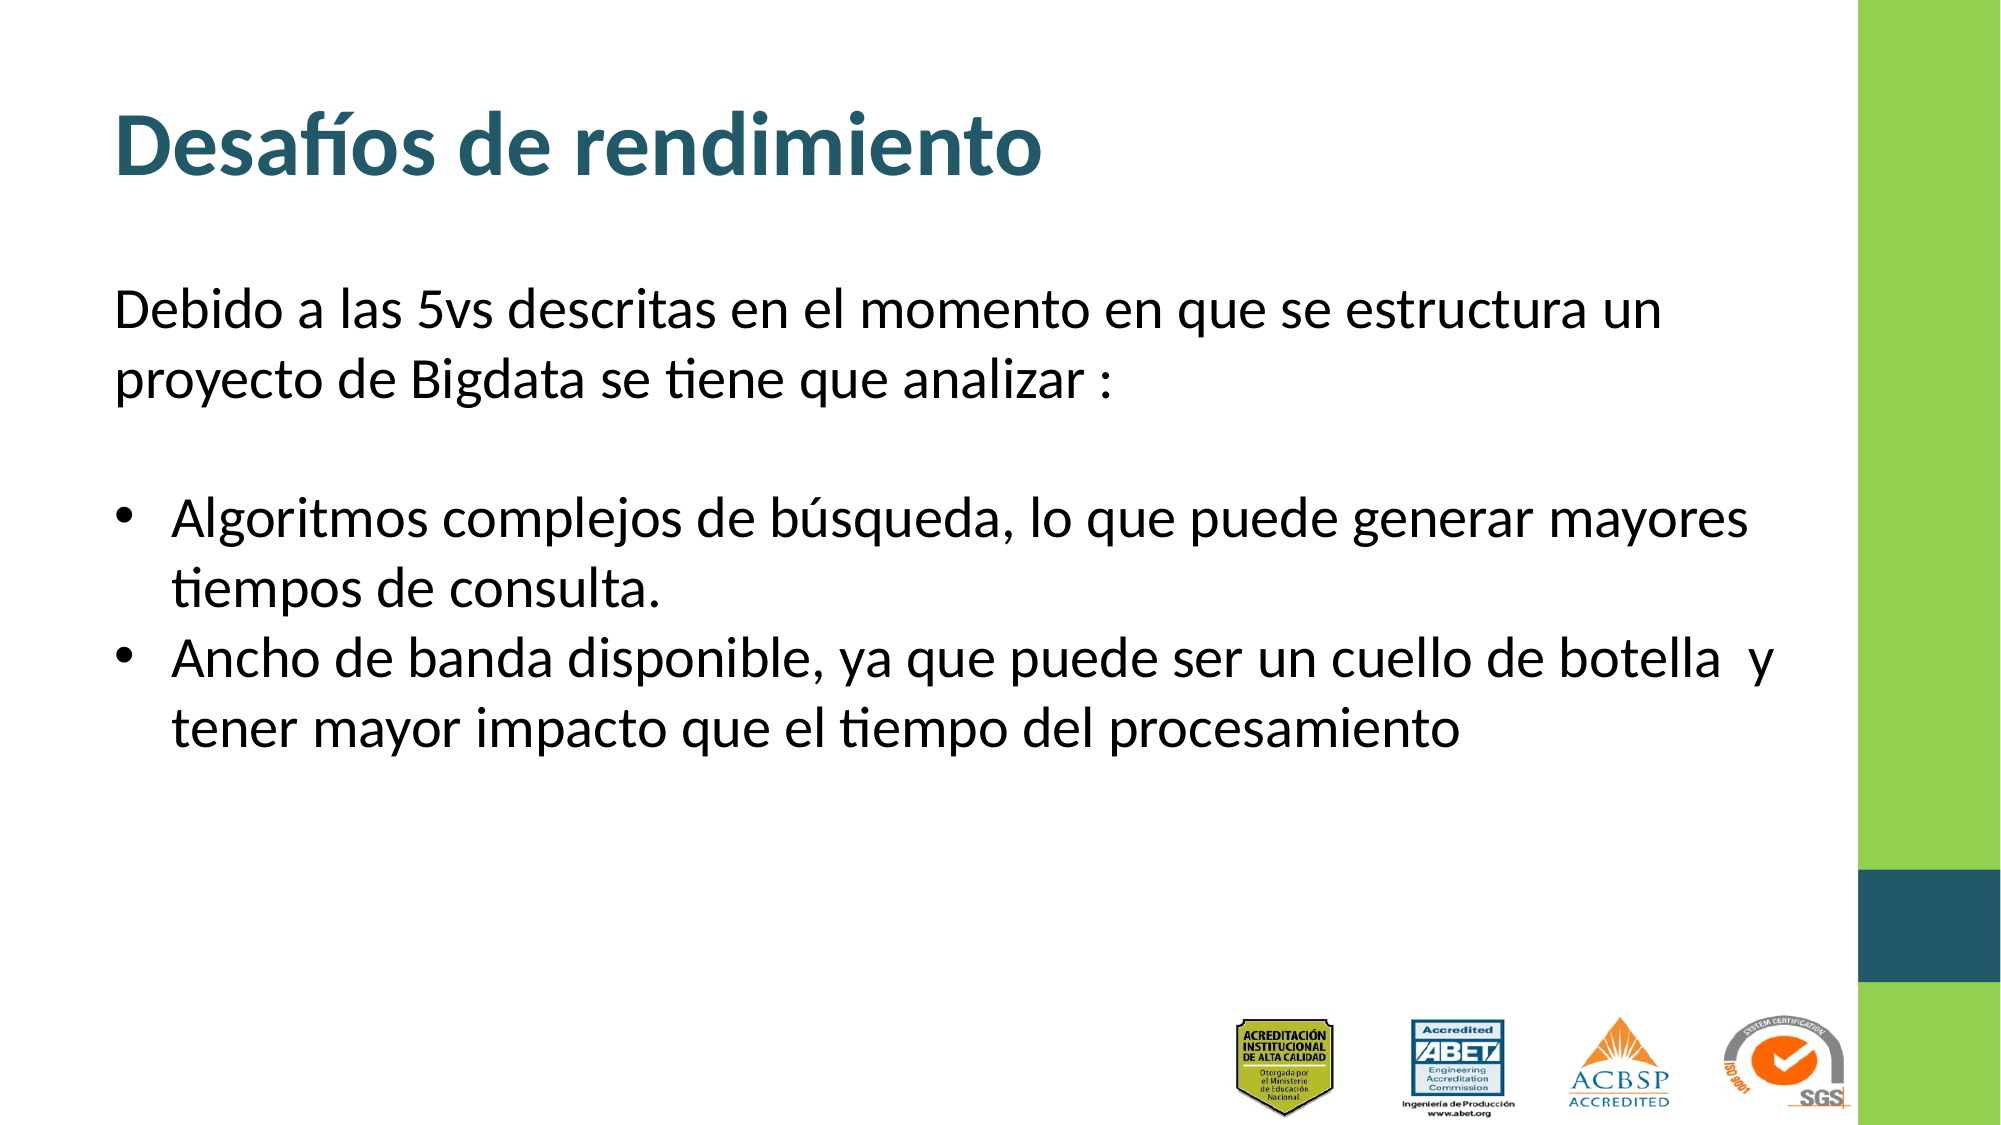

# Desafíos de rendimiento
Debido a las 5vs descritas en el momento en que se estructura un proyecto de Bigdata se tiene que analizar :

Algoritmos complejos de búsqueda, lo que puede generar mayores tiempos de consulta.
Ancho de banda disponible, ya que puede ser un cuello de botella  y tener mayor impacto que el tiempo del procesamiento